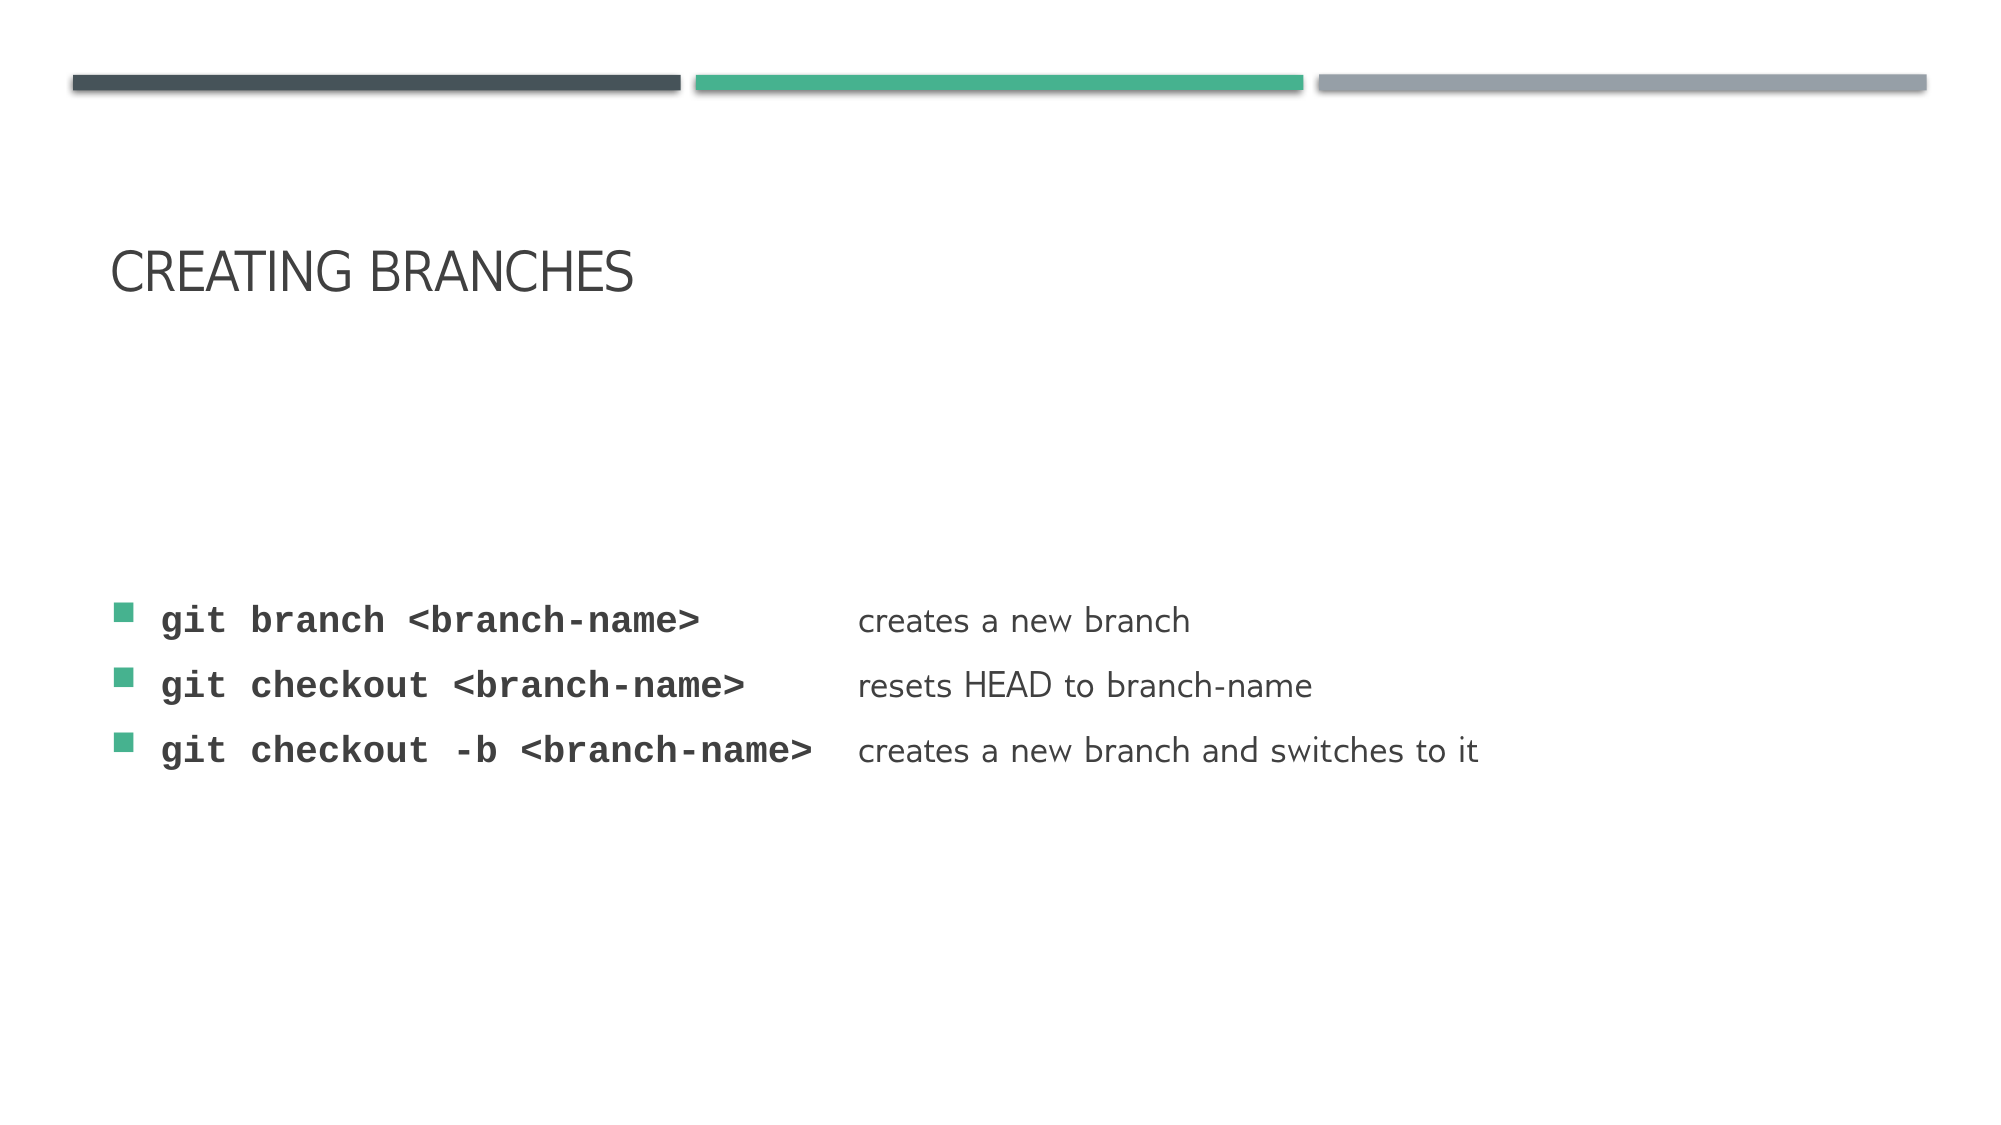

# Creating branches
git branch <branch-name>              creates a new branch
git checkout <branch-name>          resets HEAD to branch-name
git checkout -b <branch-name>  creates a new branch and switches to it